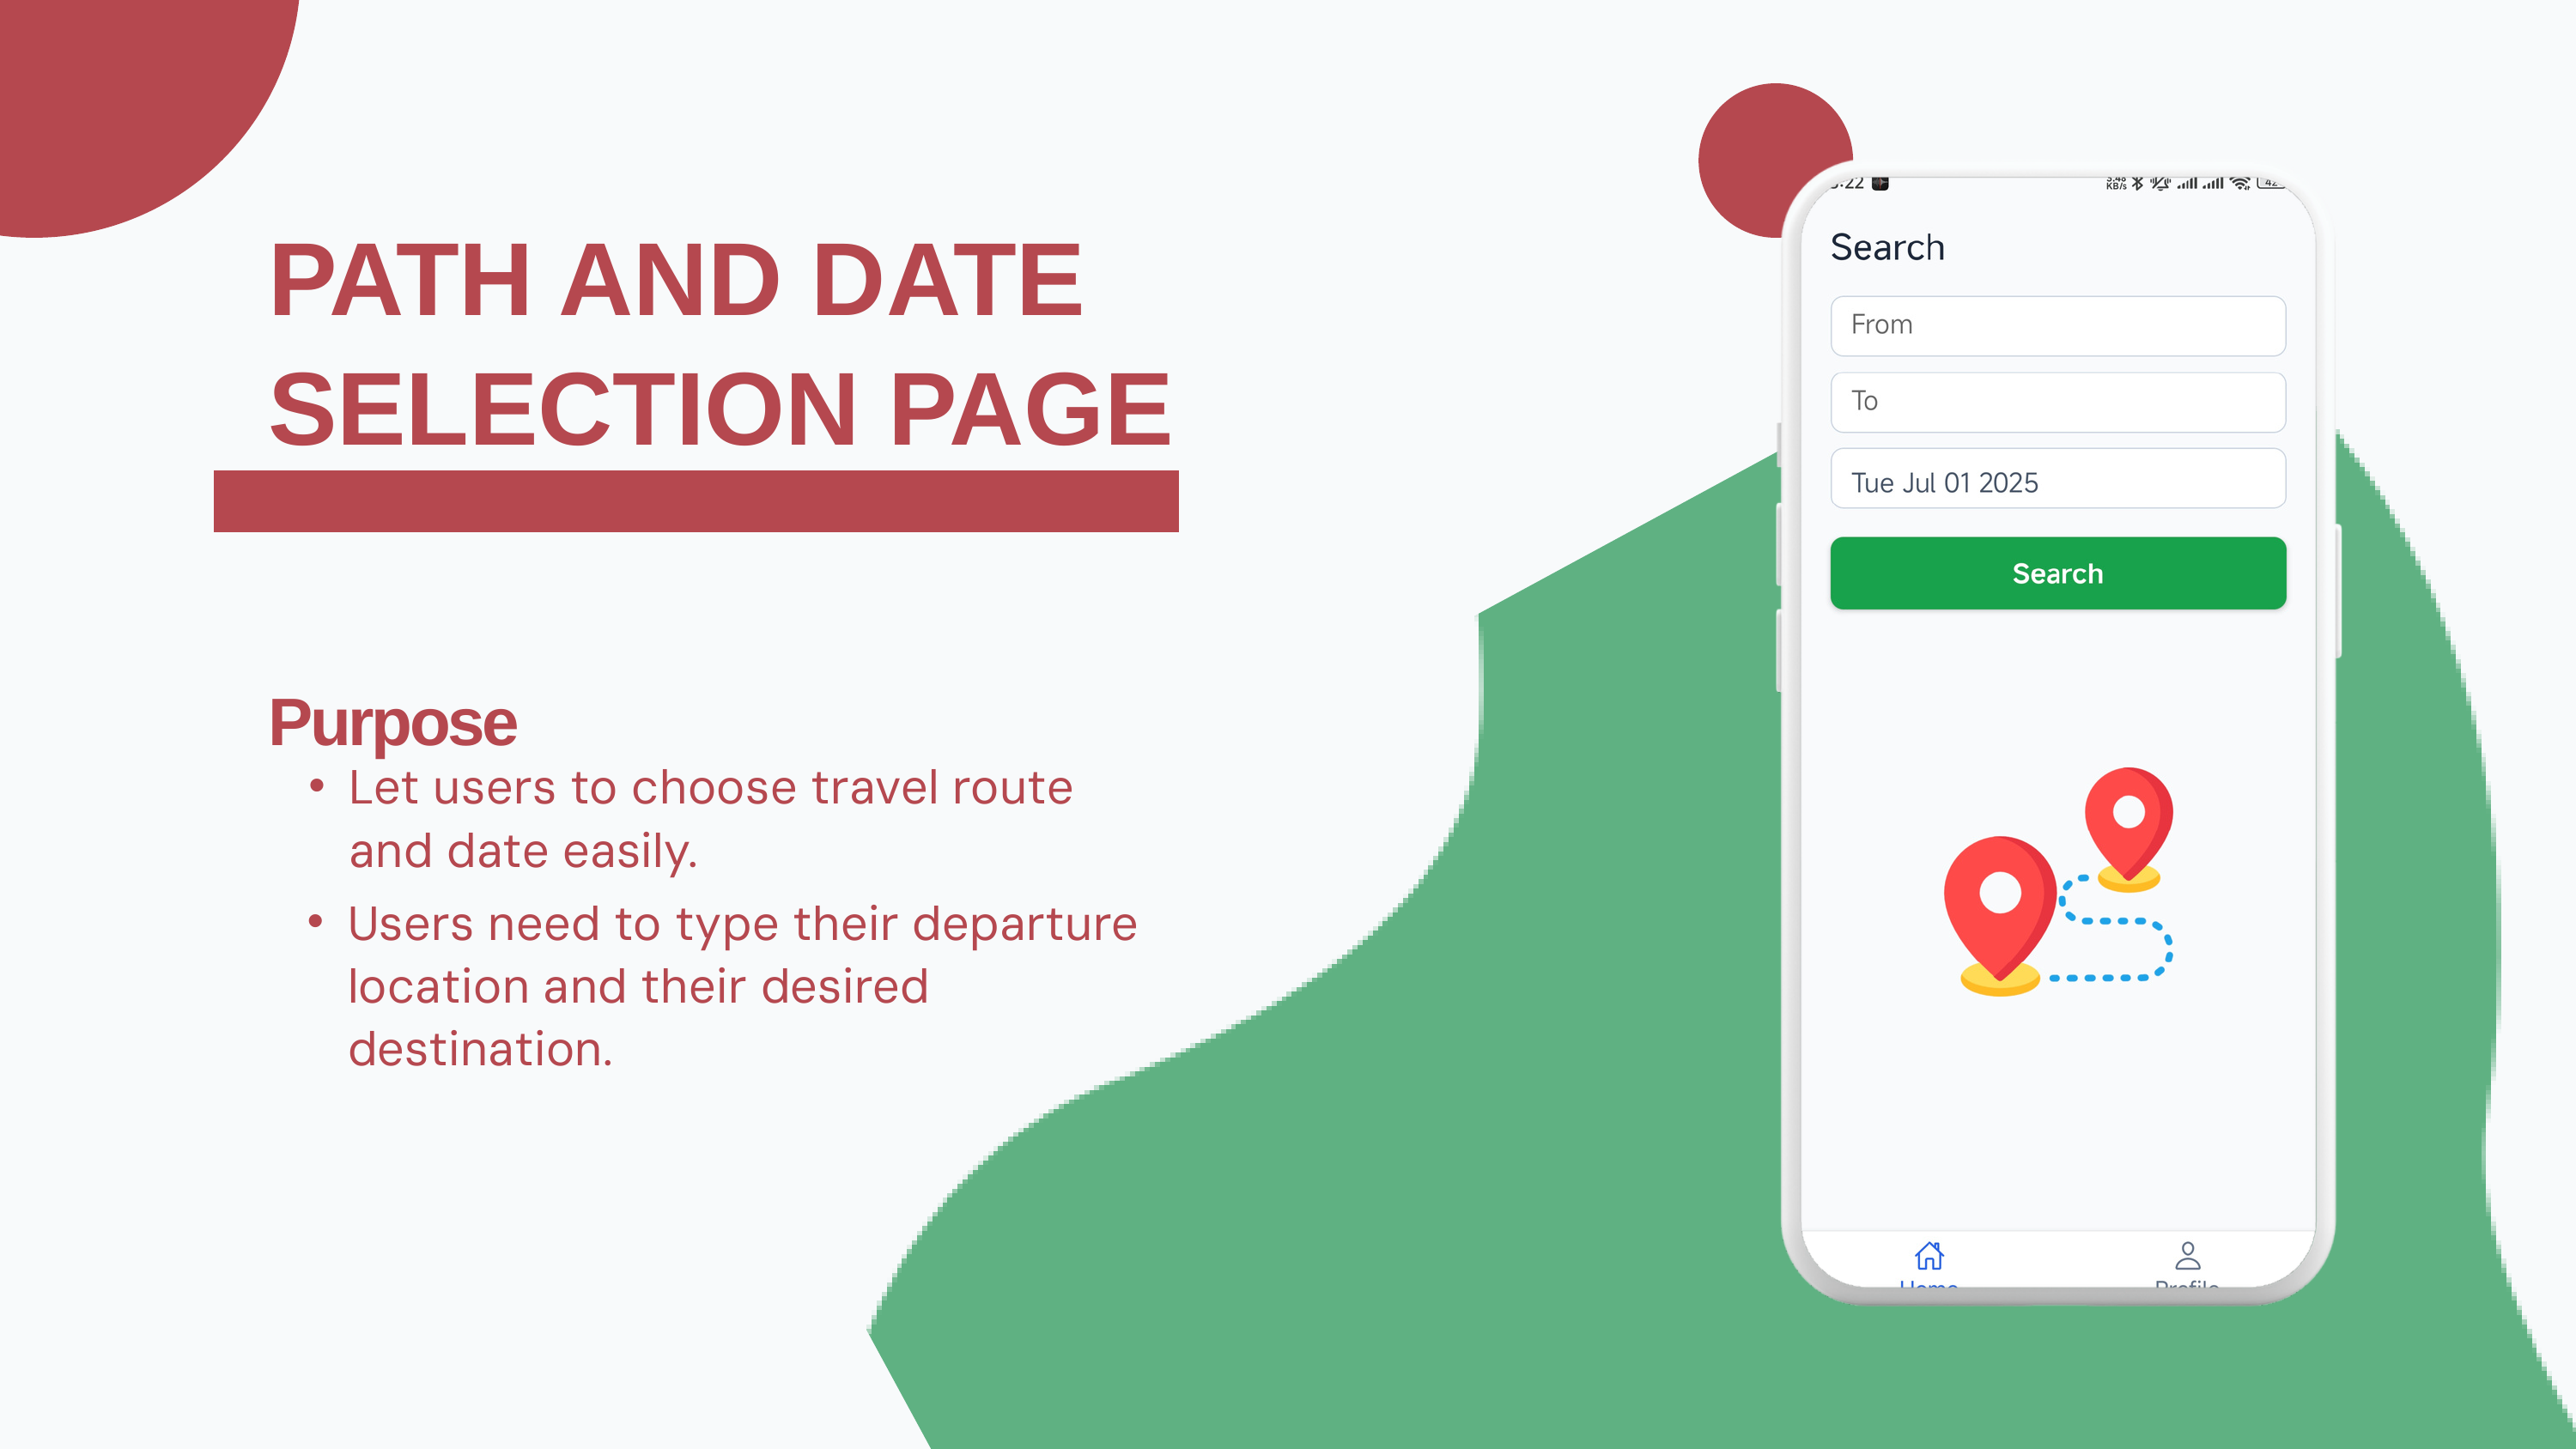

PATH AND DATE SELECTION PAGE

Purpose
Let users to choose travel route and date easily.
Users need to type their departure location and their desired destination.